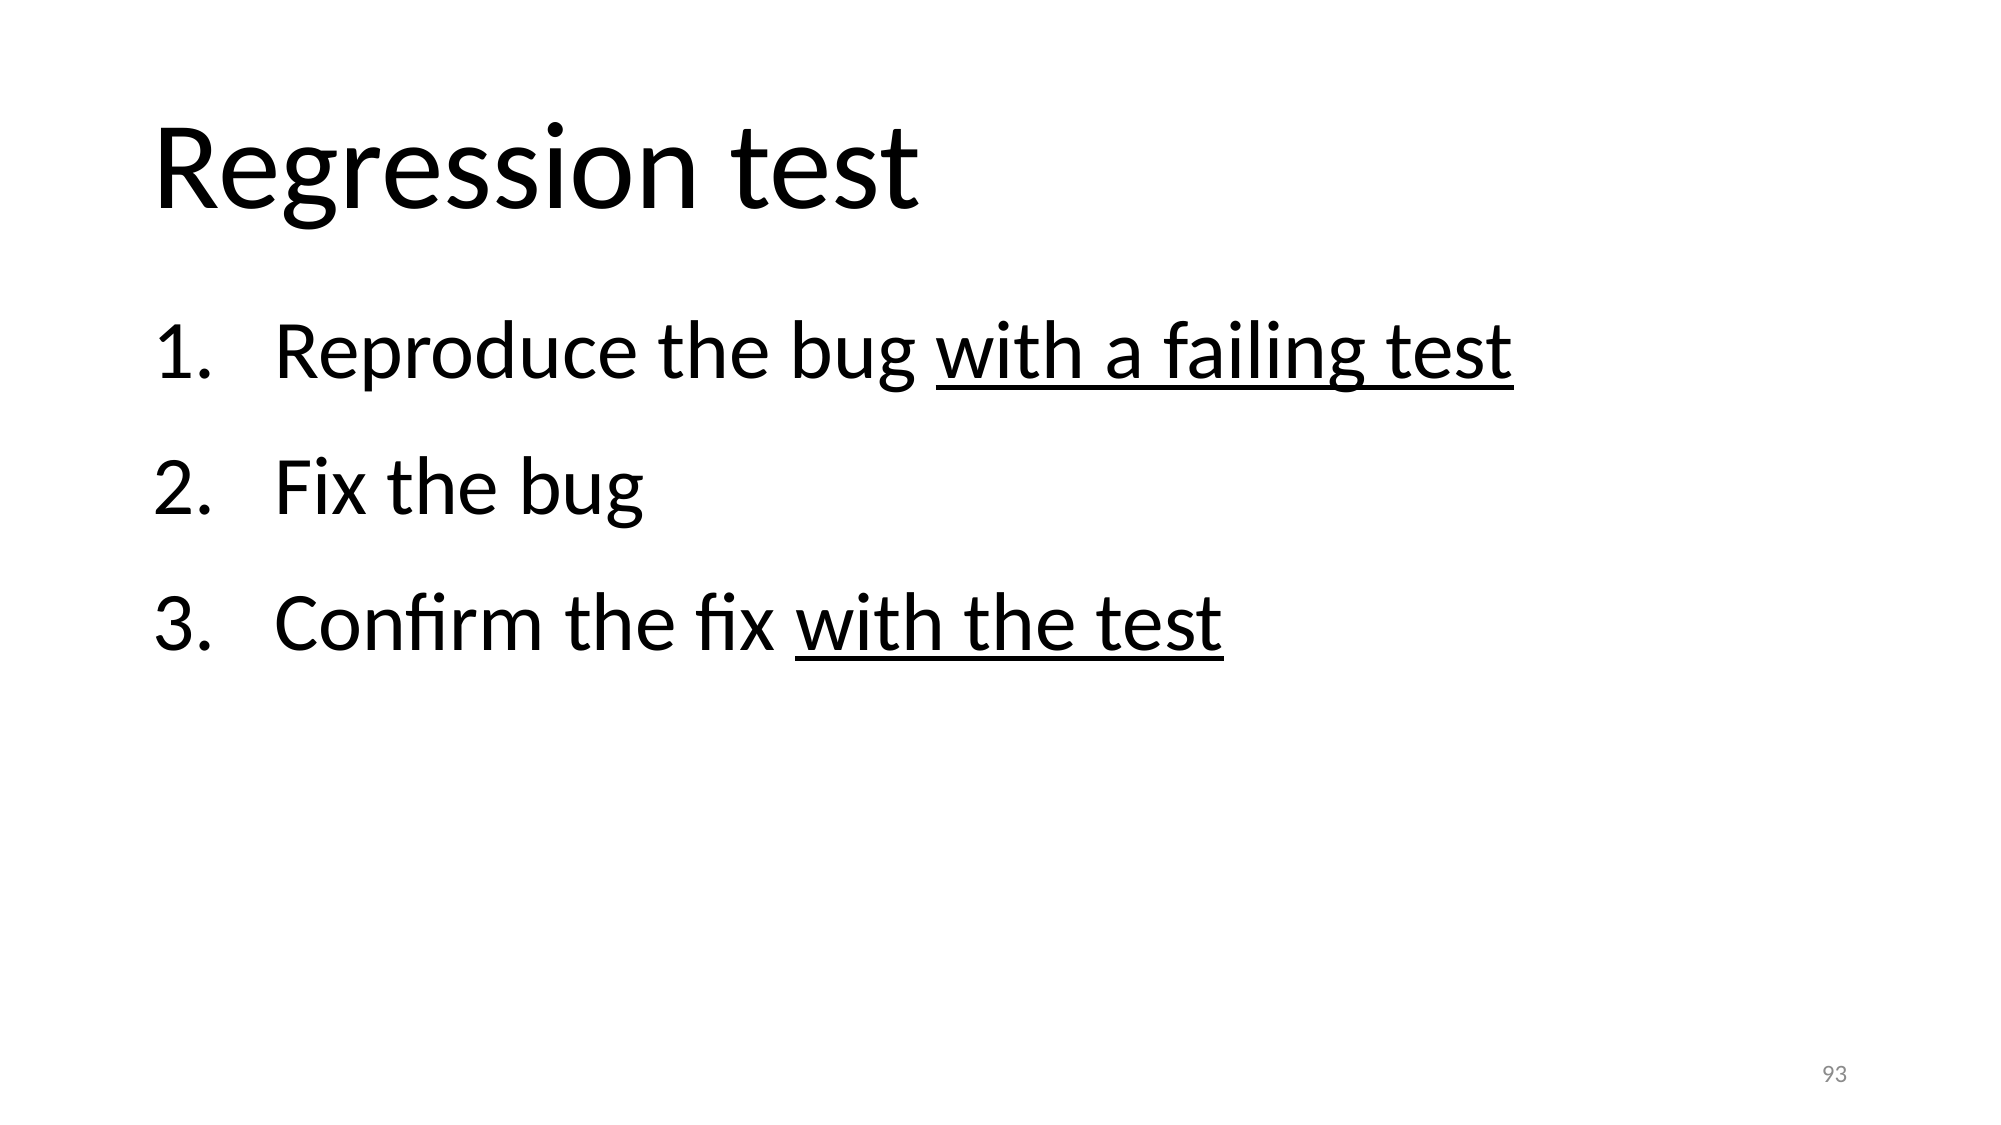

# Regression test
Reproduce the bug with a failing test
Fix the bug
Confirm the fix with the test

93